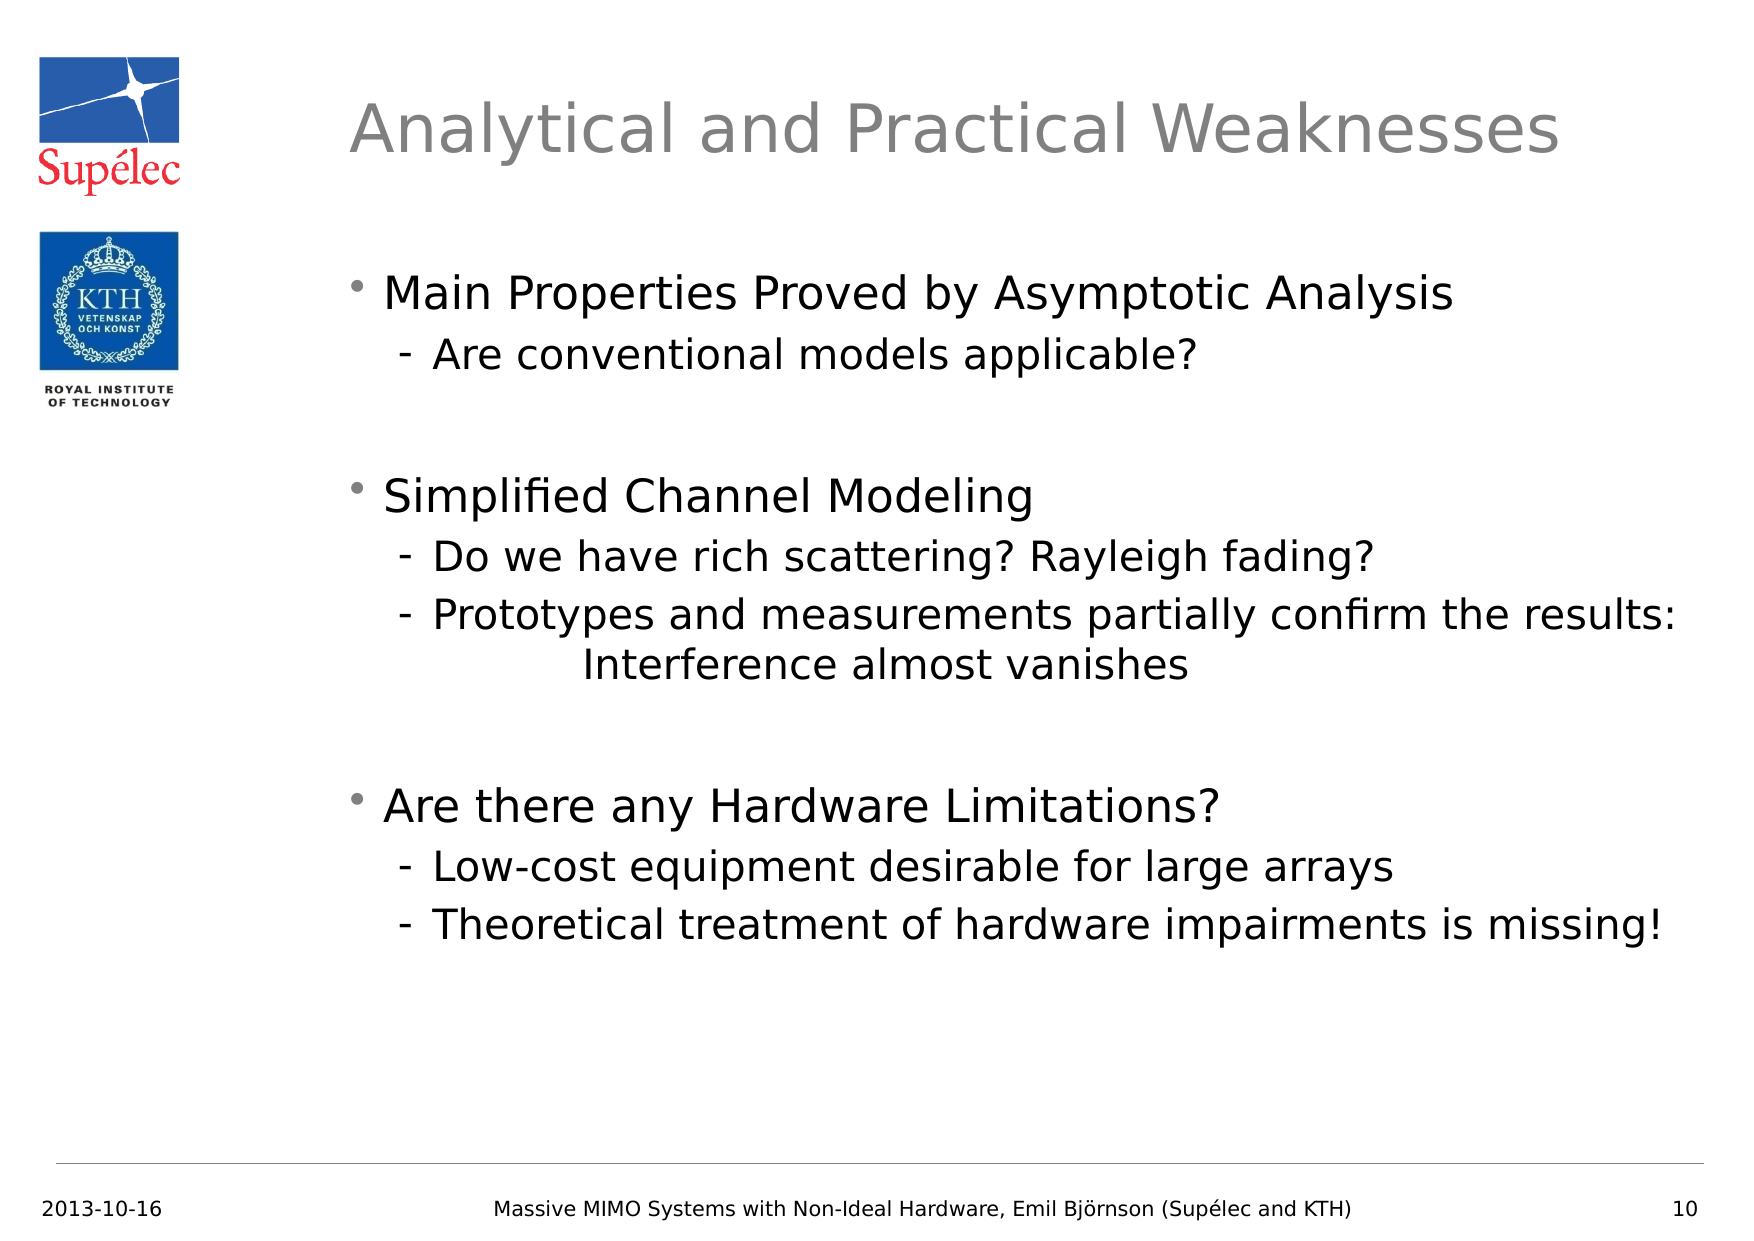

# Analytical and Practical Weaknesses
Main Properties Proved by Asymptotic Analysis
Are conventional models applicable?

Simplified Channel Modeling
Do we have rich scattering? Rayleigh fading?
Prototypes and measurements partially confirm the results:
	Interference almost vanishes

Are there any Hardware Limitations?
Low-cost equipment desirable for large arrays
Theoretical treatment of hardware impairments is missing!

2013-10-16
Massive MIMO Systems with Non-Ideal Hardware, Emil Björnson (Supélec and KTH)
10